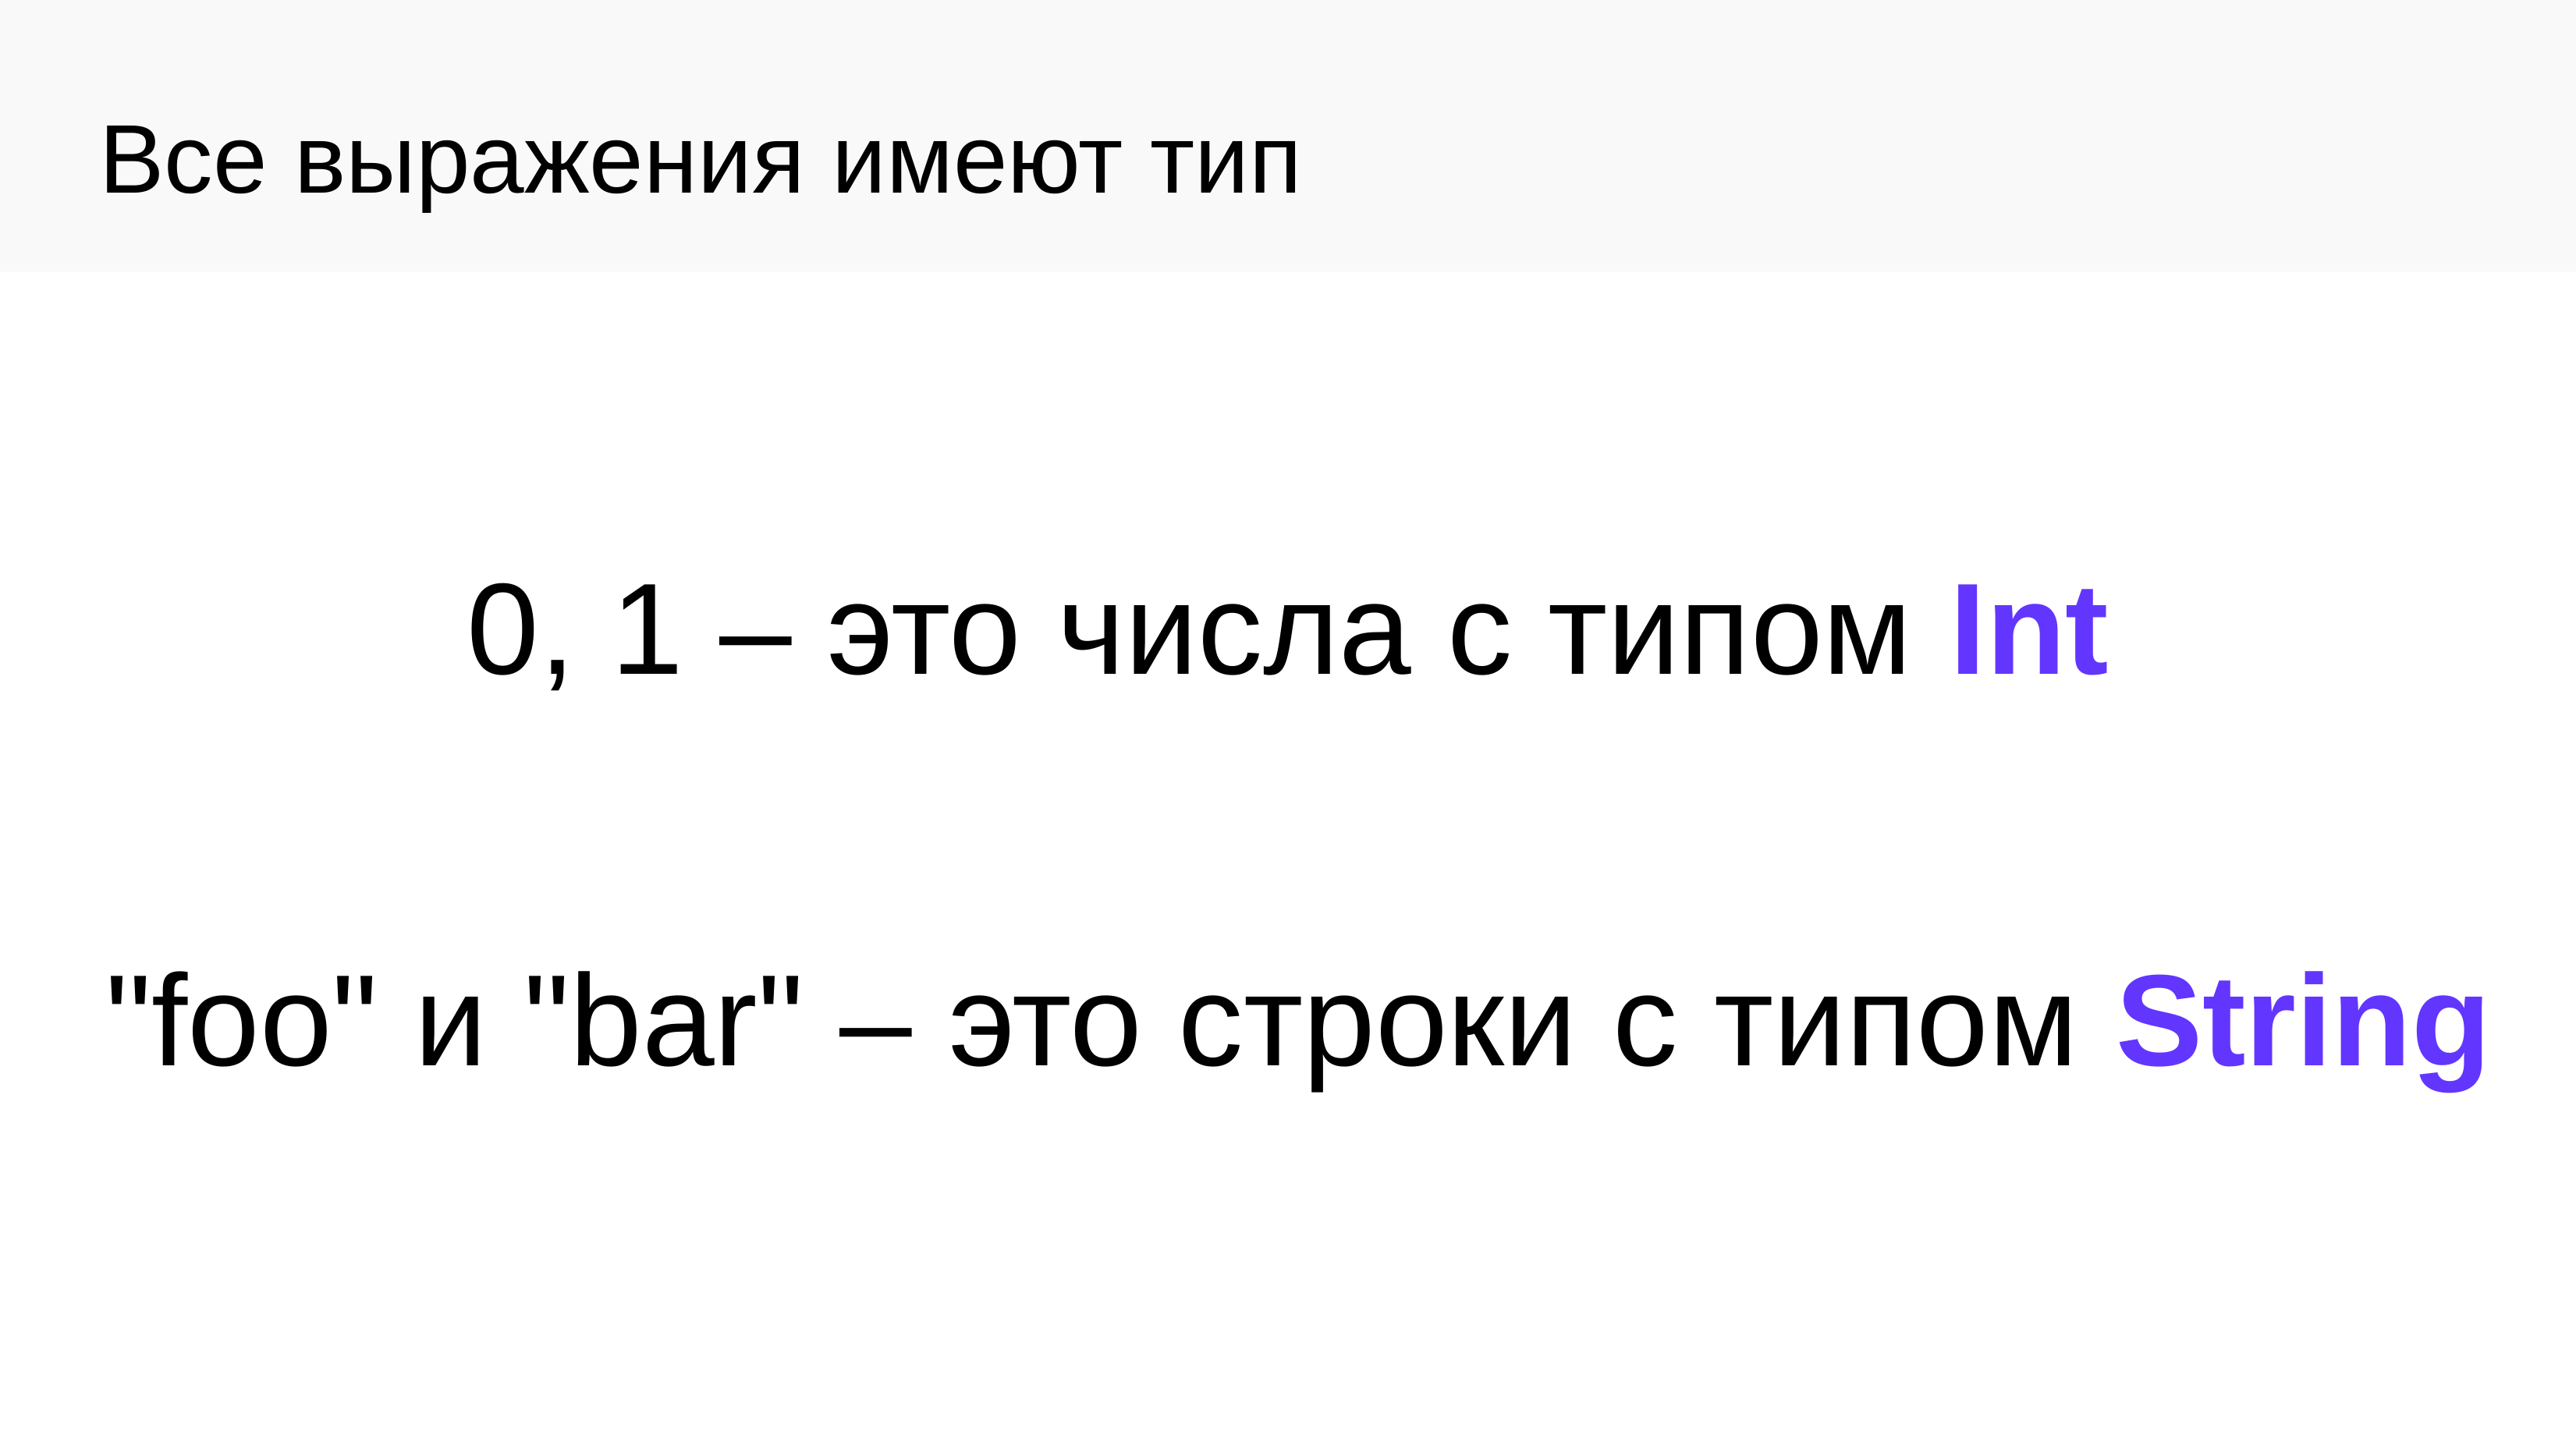

Все выражения имеют тип
0, 1 – это числа с типом Int
"foo" и "bar" – это строки с типом String